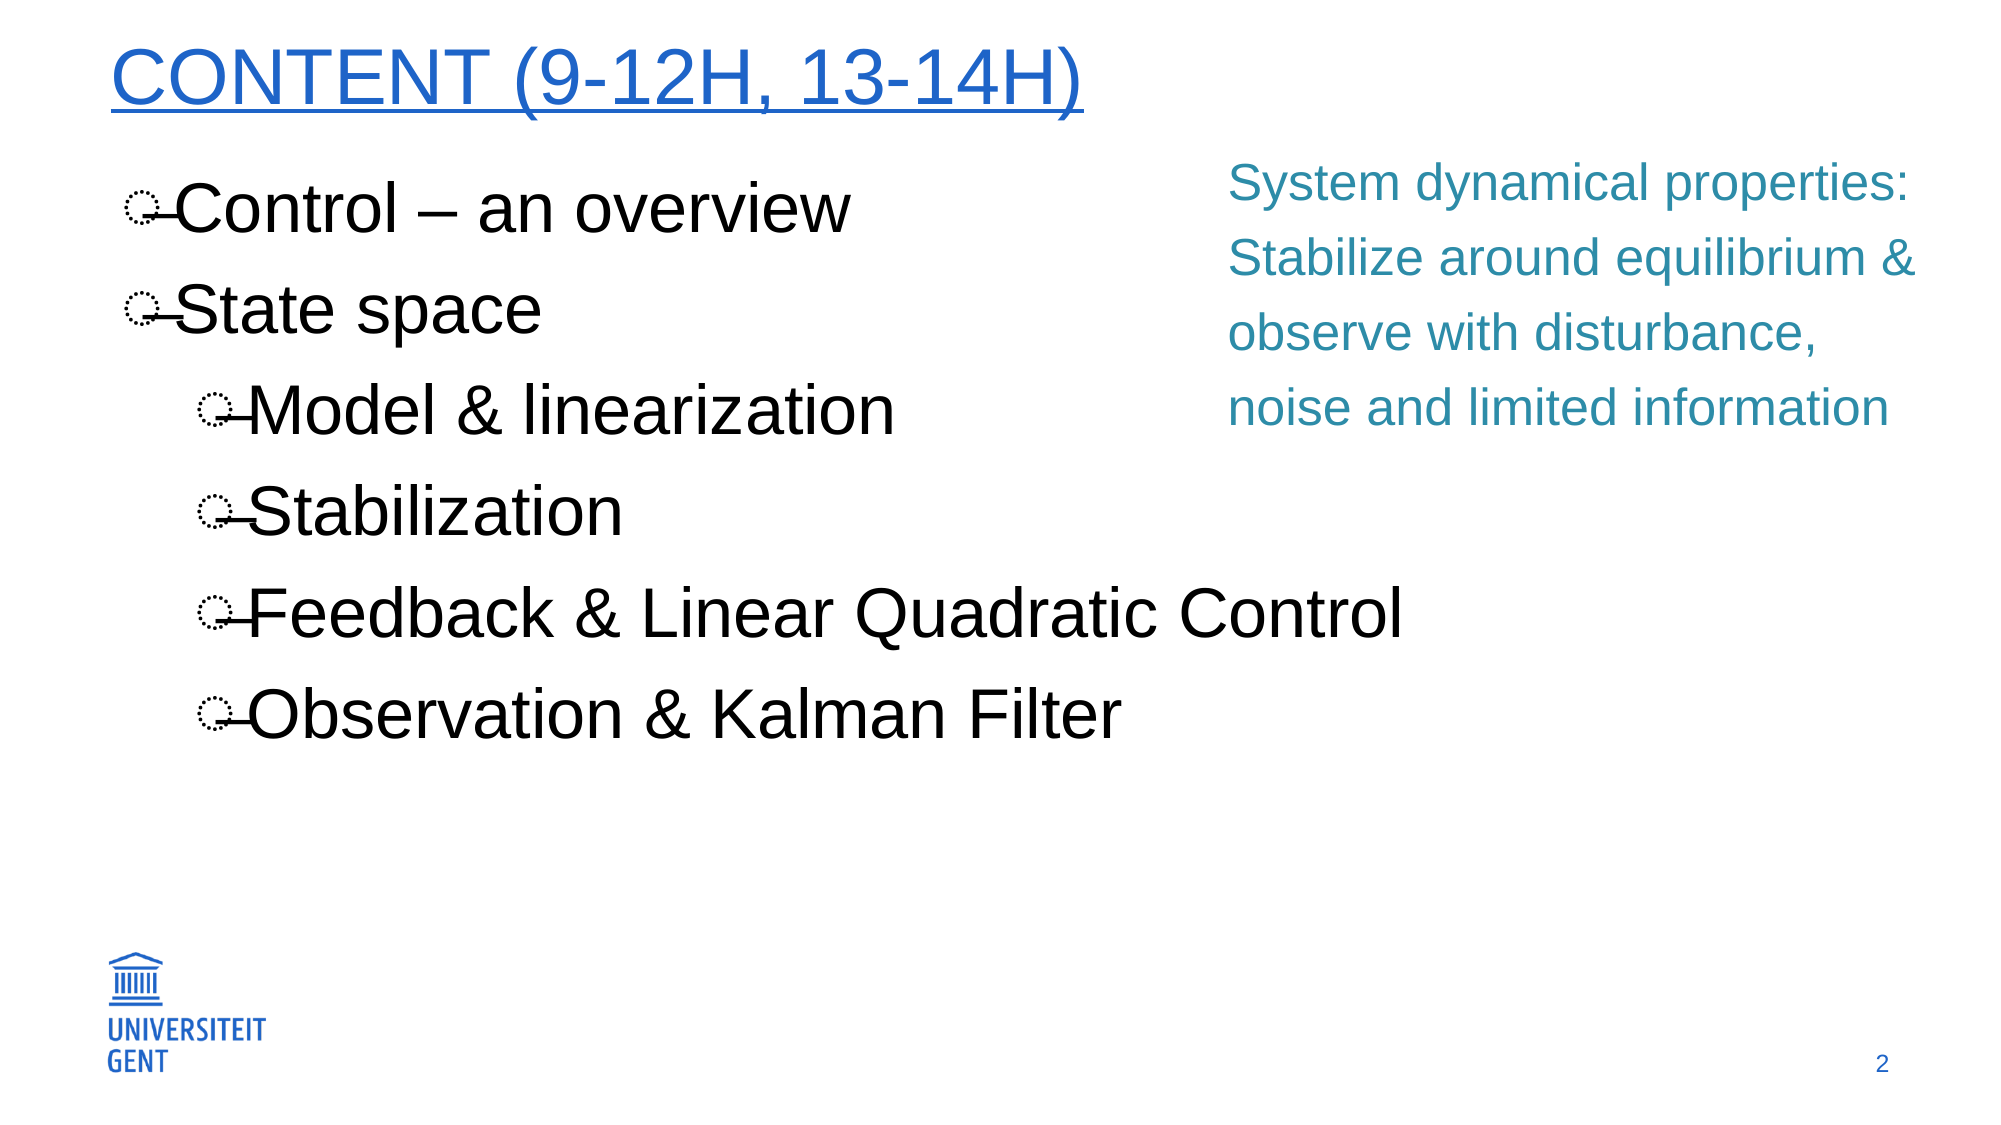

# Content (9-12h, 13-14h)
System dynamical properties: Stabilize around equilibrium & observe with disturbance, noise and limited information
Control – an overview
State space
Model & linearization
Stabilization
Feedback & Linear Quadratic Control
Observation & Kalman Filter
2